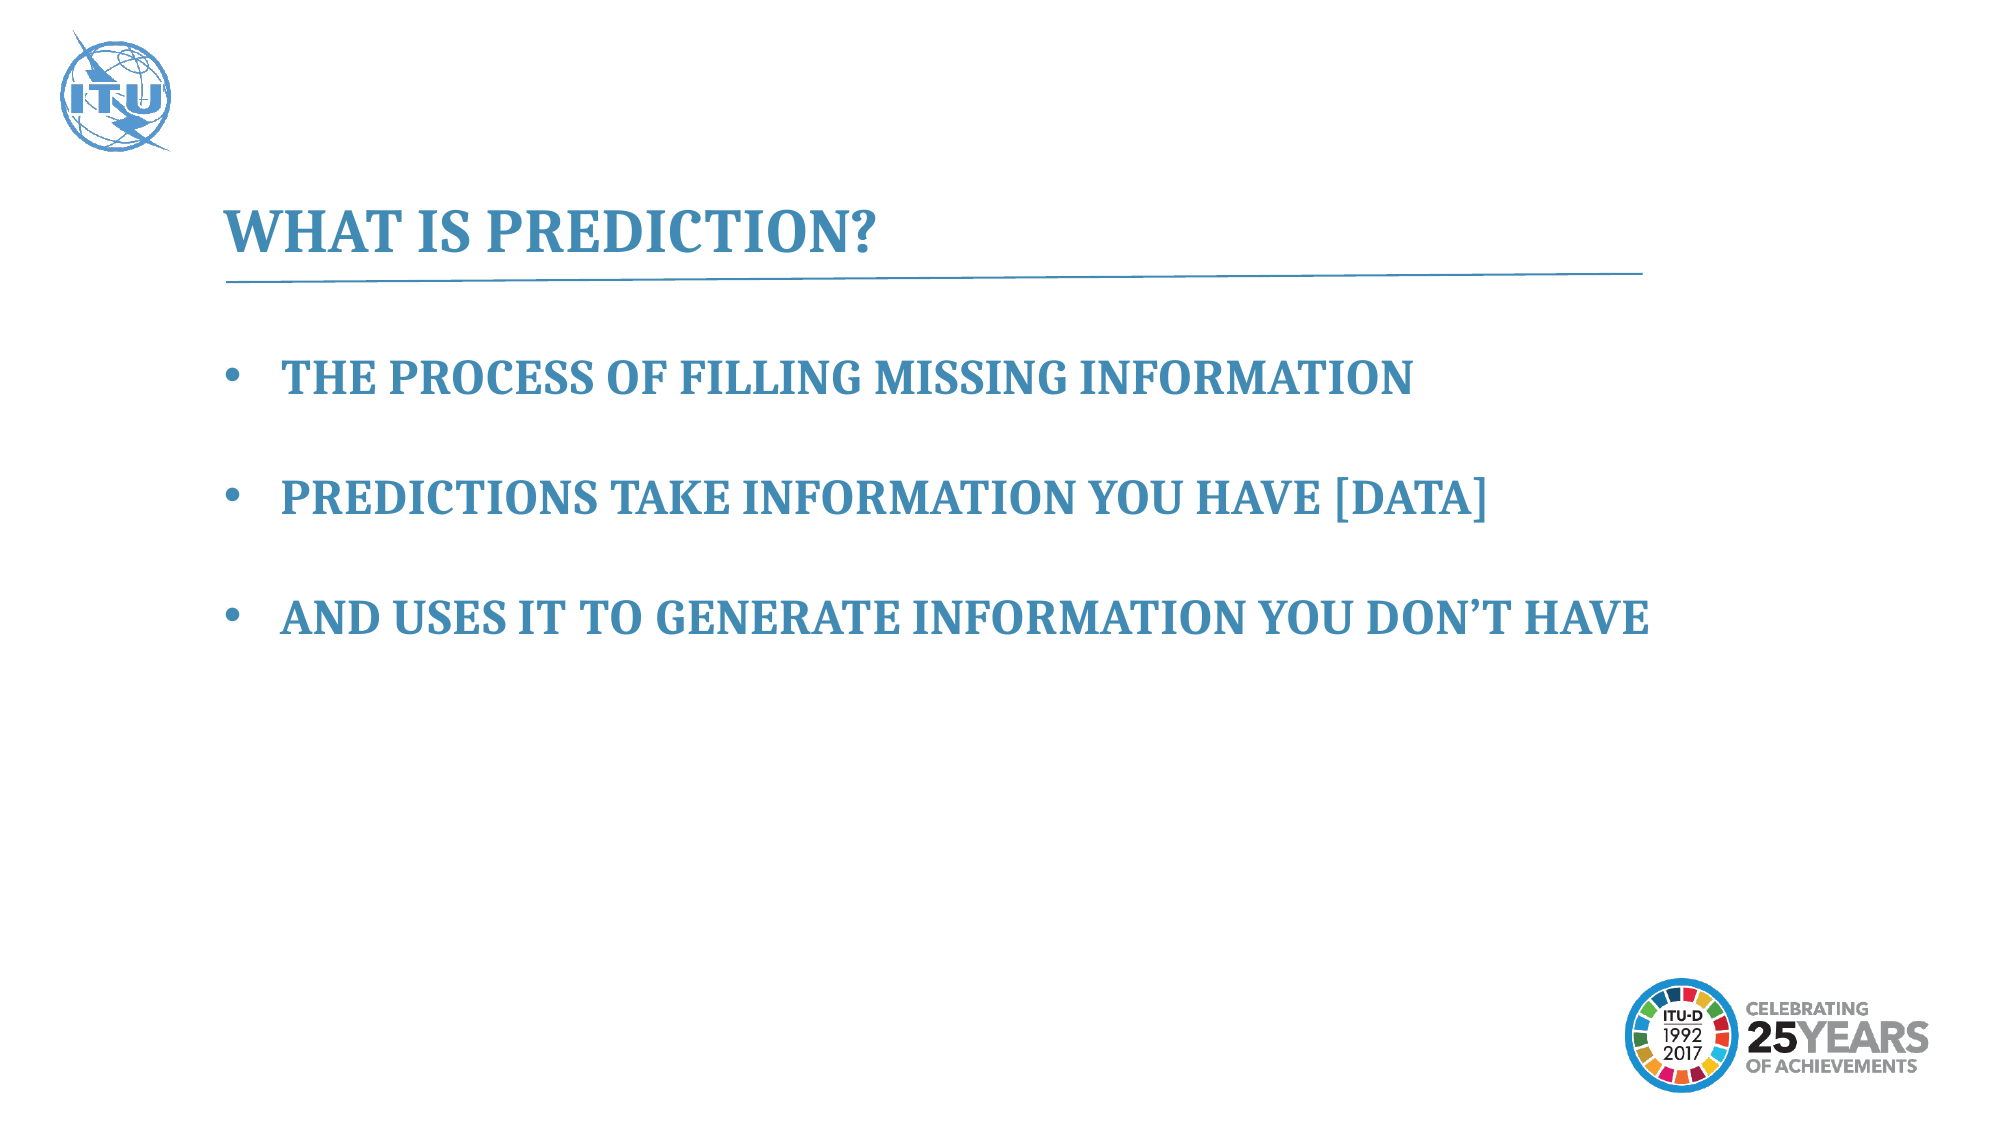

WHAT IS PREDICTION?
THE PROCESS OF FILLING MISSING INFORMATION
PREDICTIONS TAKE INFORMATION YOU HAVE [DATA]
AND USES IT TO GENERATE INFORMATION YOU DON’T HAVE